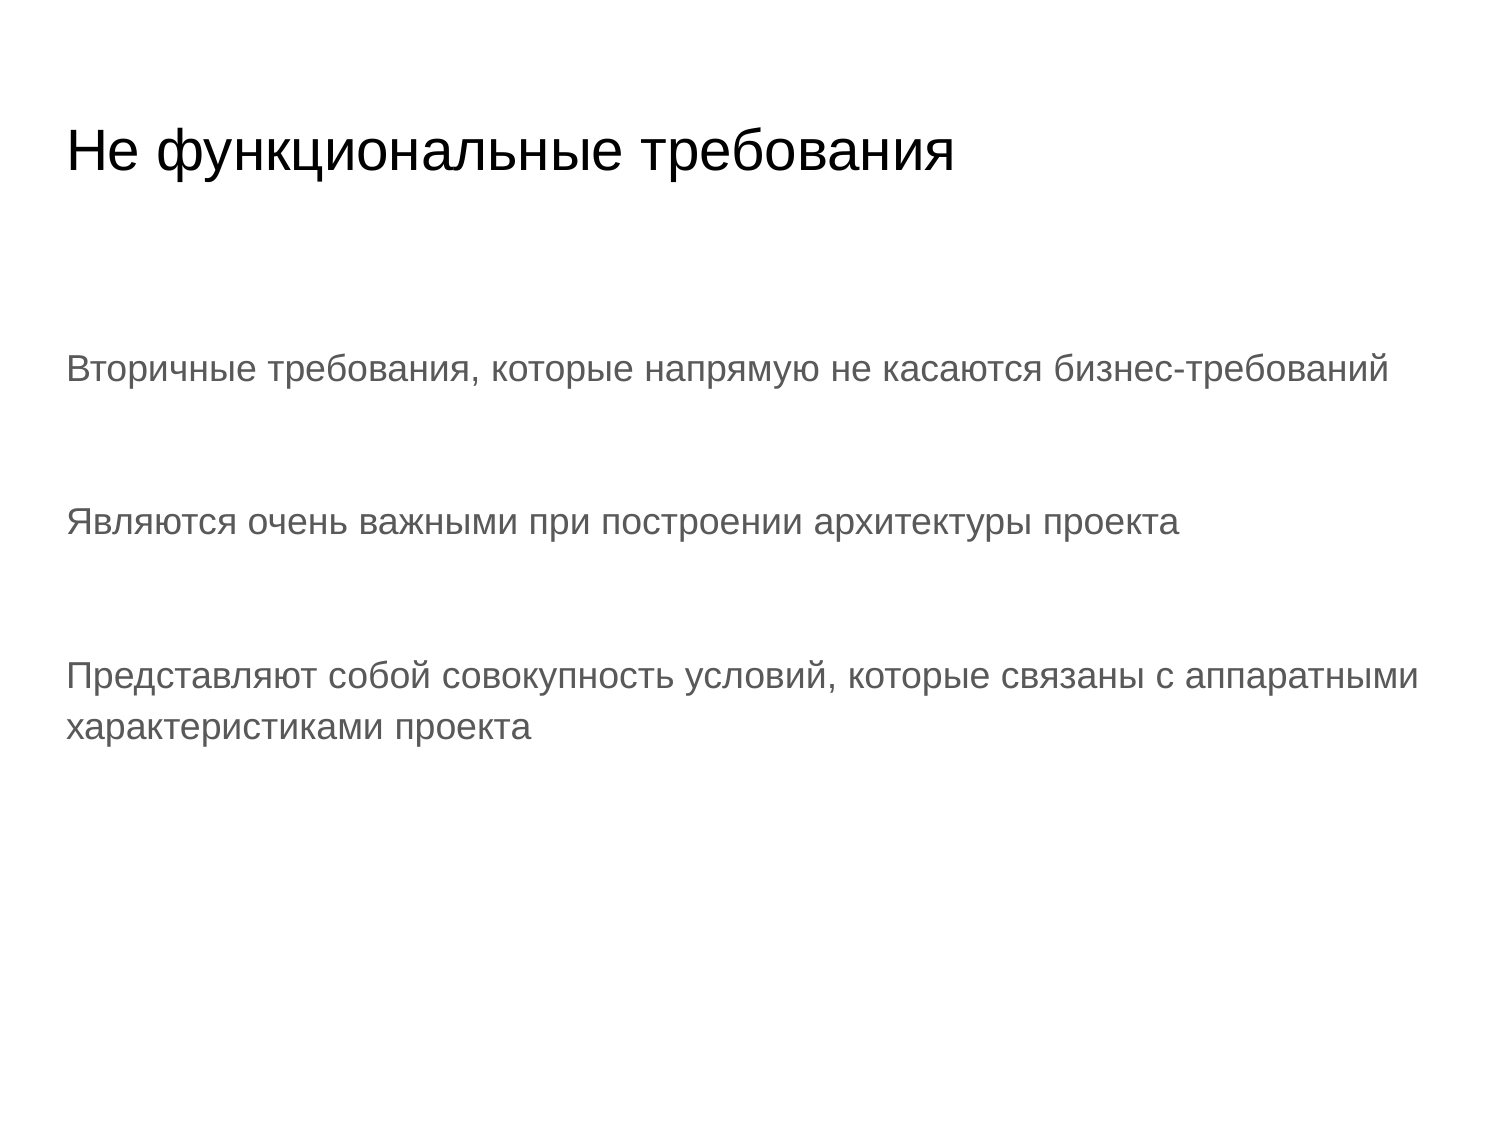

# Не функциональные требования

Вторичные требования, которые напрямую не касаются бизнес-требований

Являются очень важными при построении архитектуры проекта

Представляют собой совокупность условий, которые связаны с аппаратными характеристиками проекта